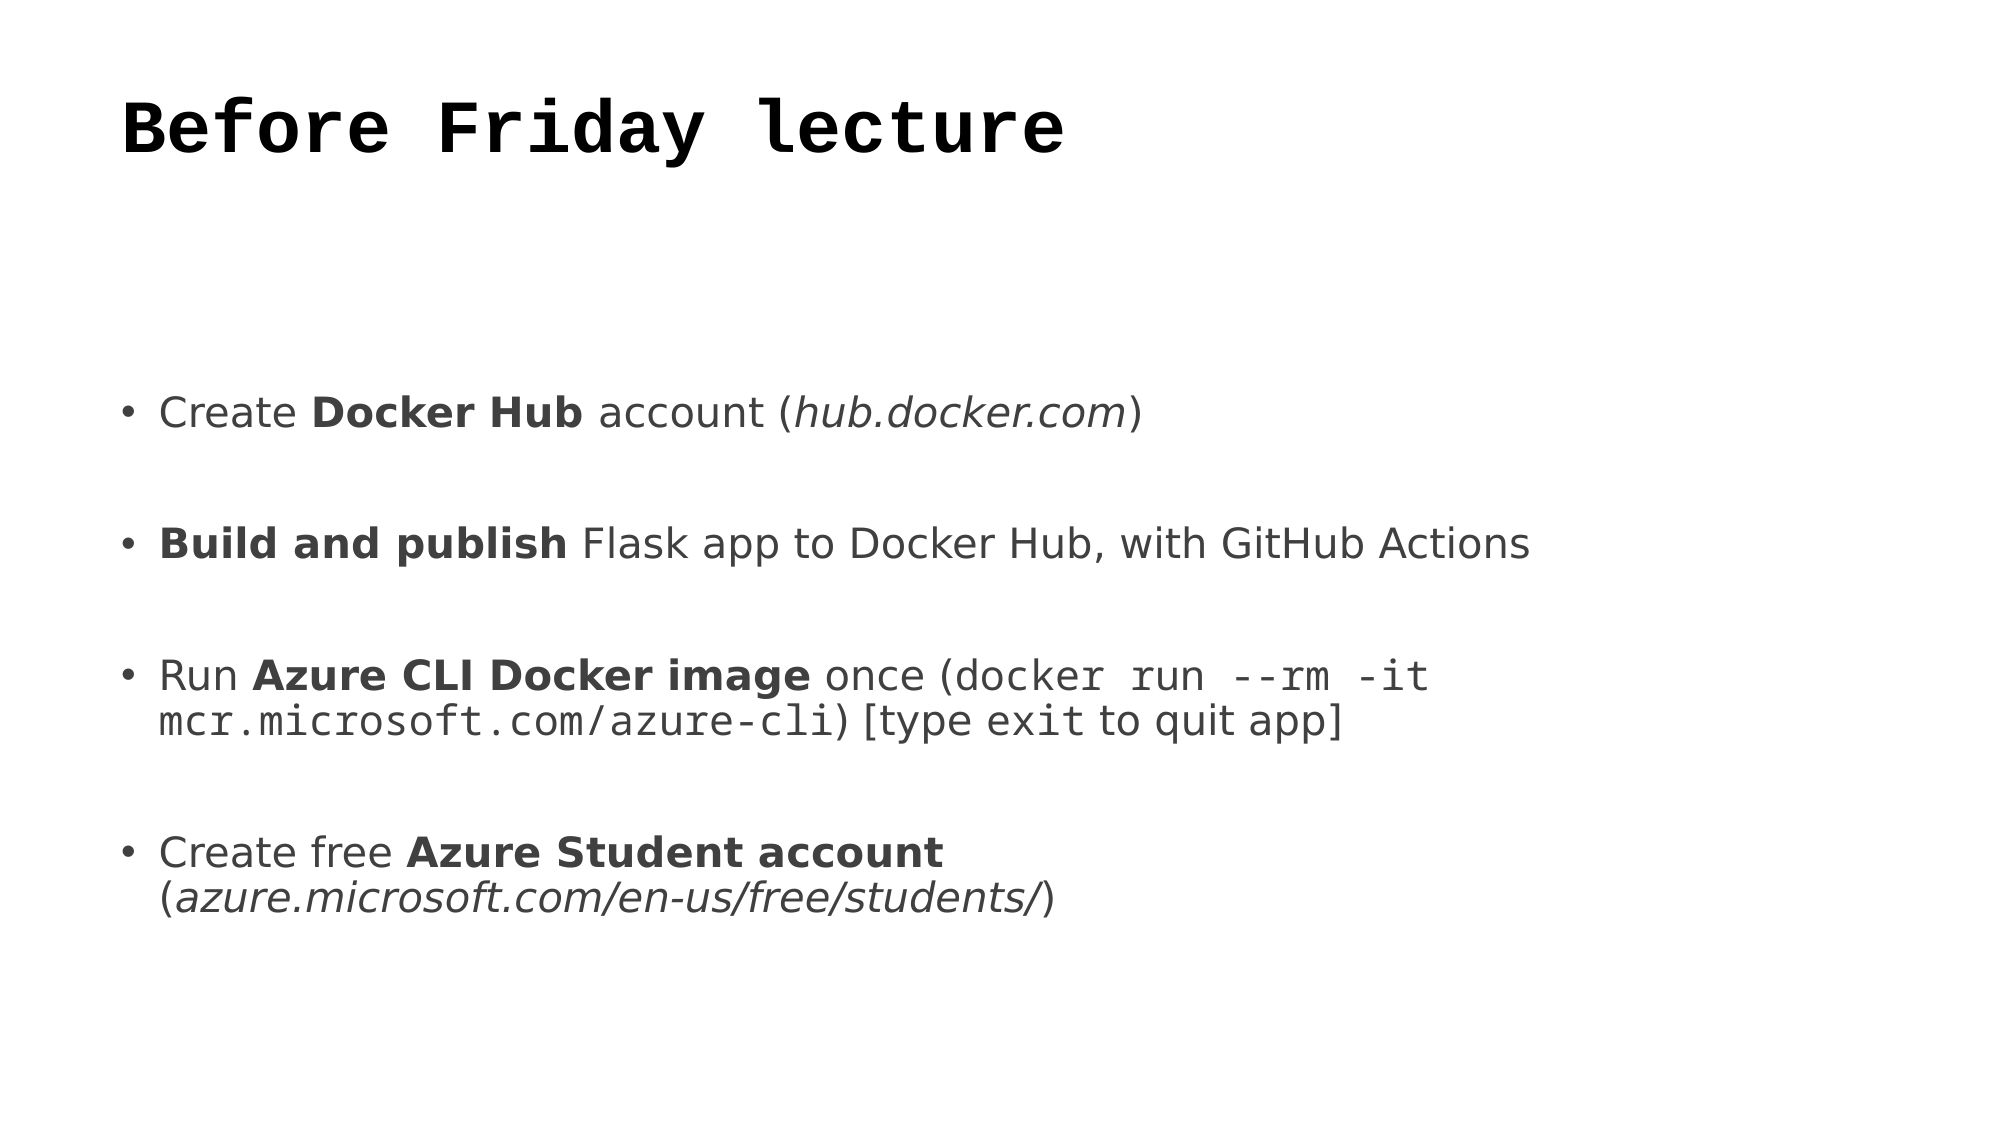

# Before Friday lecture
Create Docker Hub account (hub.docker.com)

Build and publish Flask app to Docker Hub, with GitHub Actions

Run Azure CLI Docker image once (docker run --rm -it mcr.microsoft.com/azure-cli) [type exit to quit app]

Create free Azure Student account (azure.microsoft.com/en-us/free/students/)